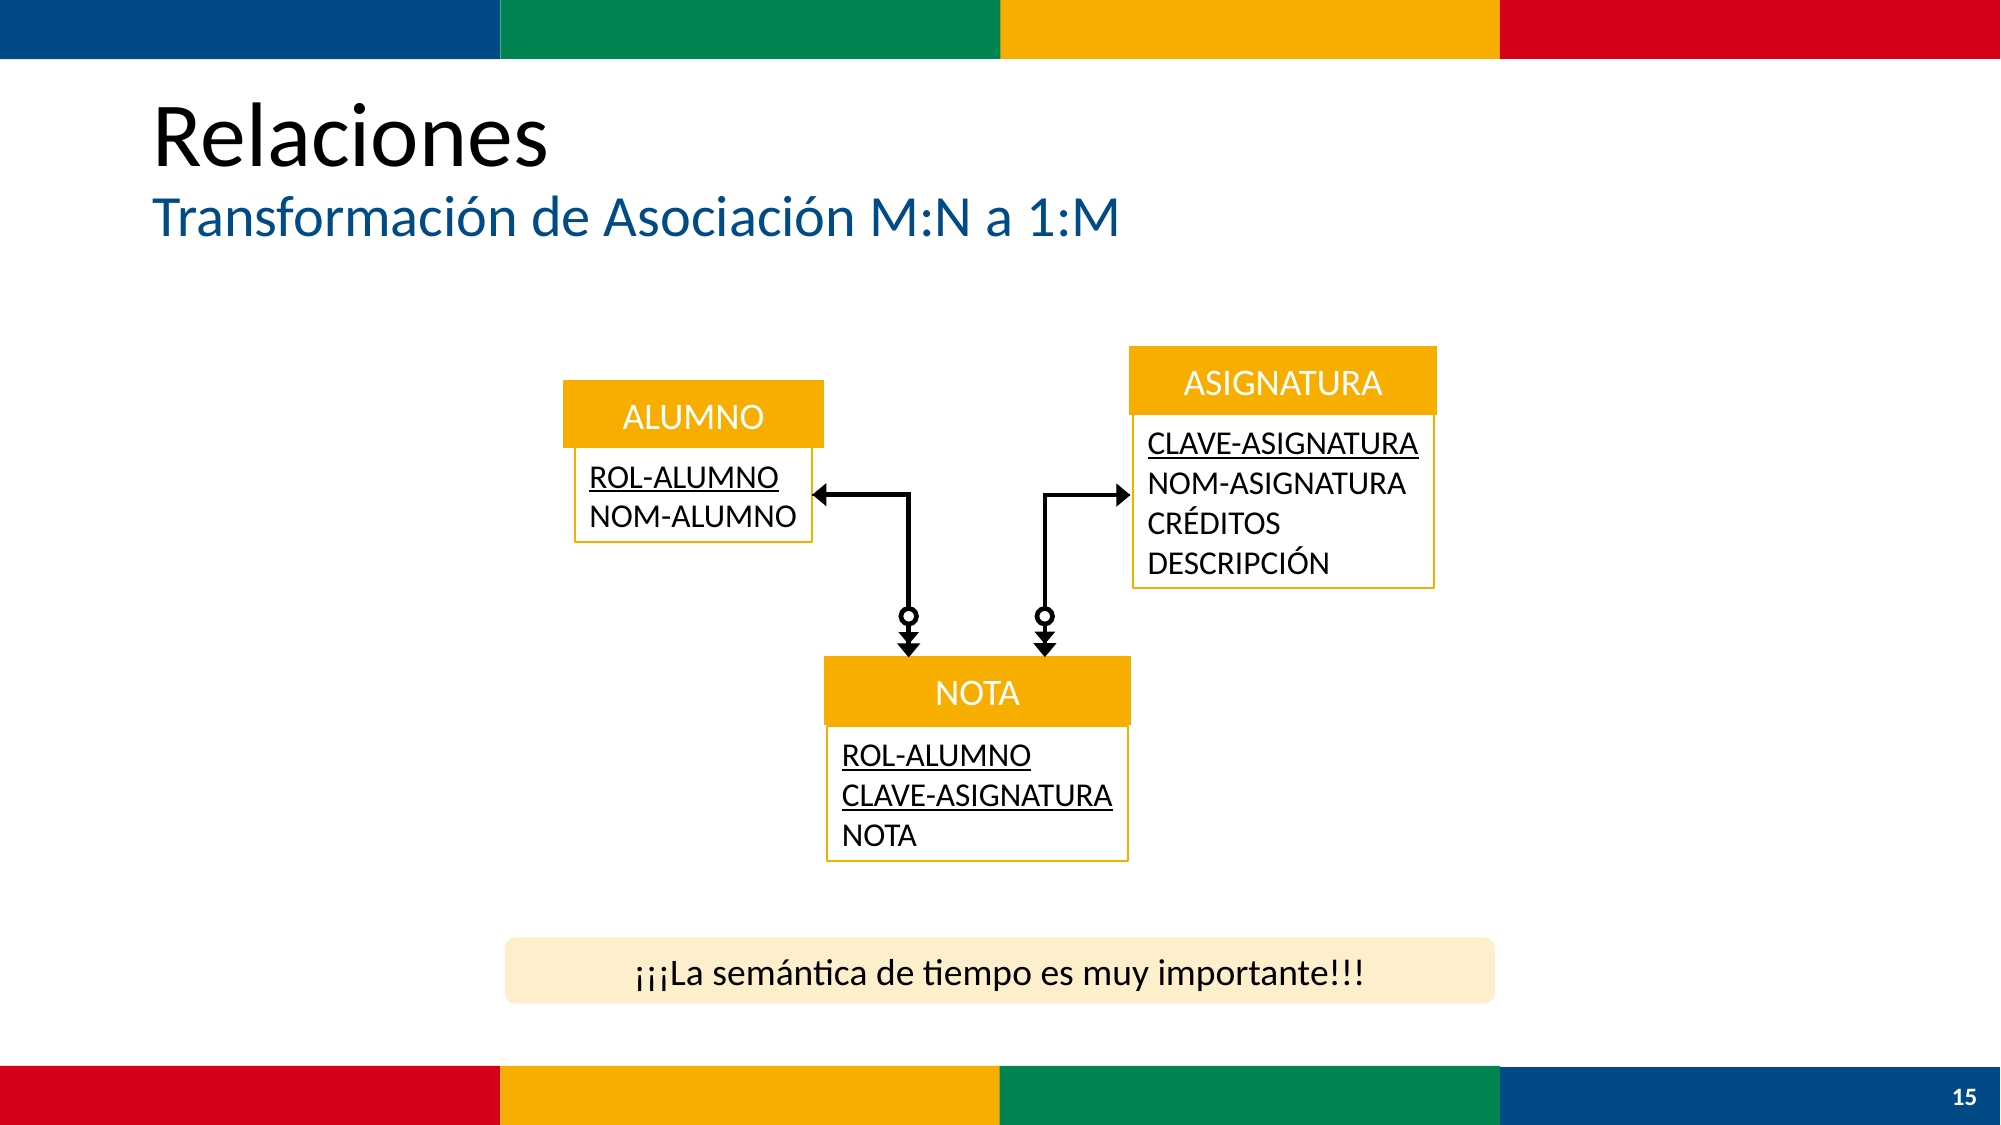

# Relaciones Transformación de Asociación M:N a 1:M
ASIGNATURA
CLAVE-ASIGNATURA
NOM-ASIGNATURA
CRÉDITOS
DESCRIPCIÓN
ALUMNO
ROL-ALUMNO
NOM-ALUMNO

NOTA
ROL-ALUMNO
CLAVE-ASIGNATURA
NOTA
¡¡¡La semántica de tiempo es muy importante!!!
15